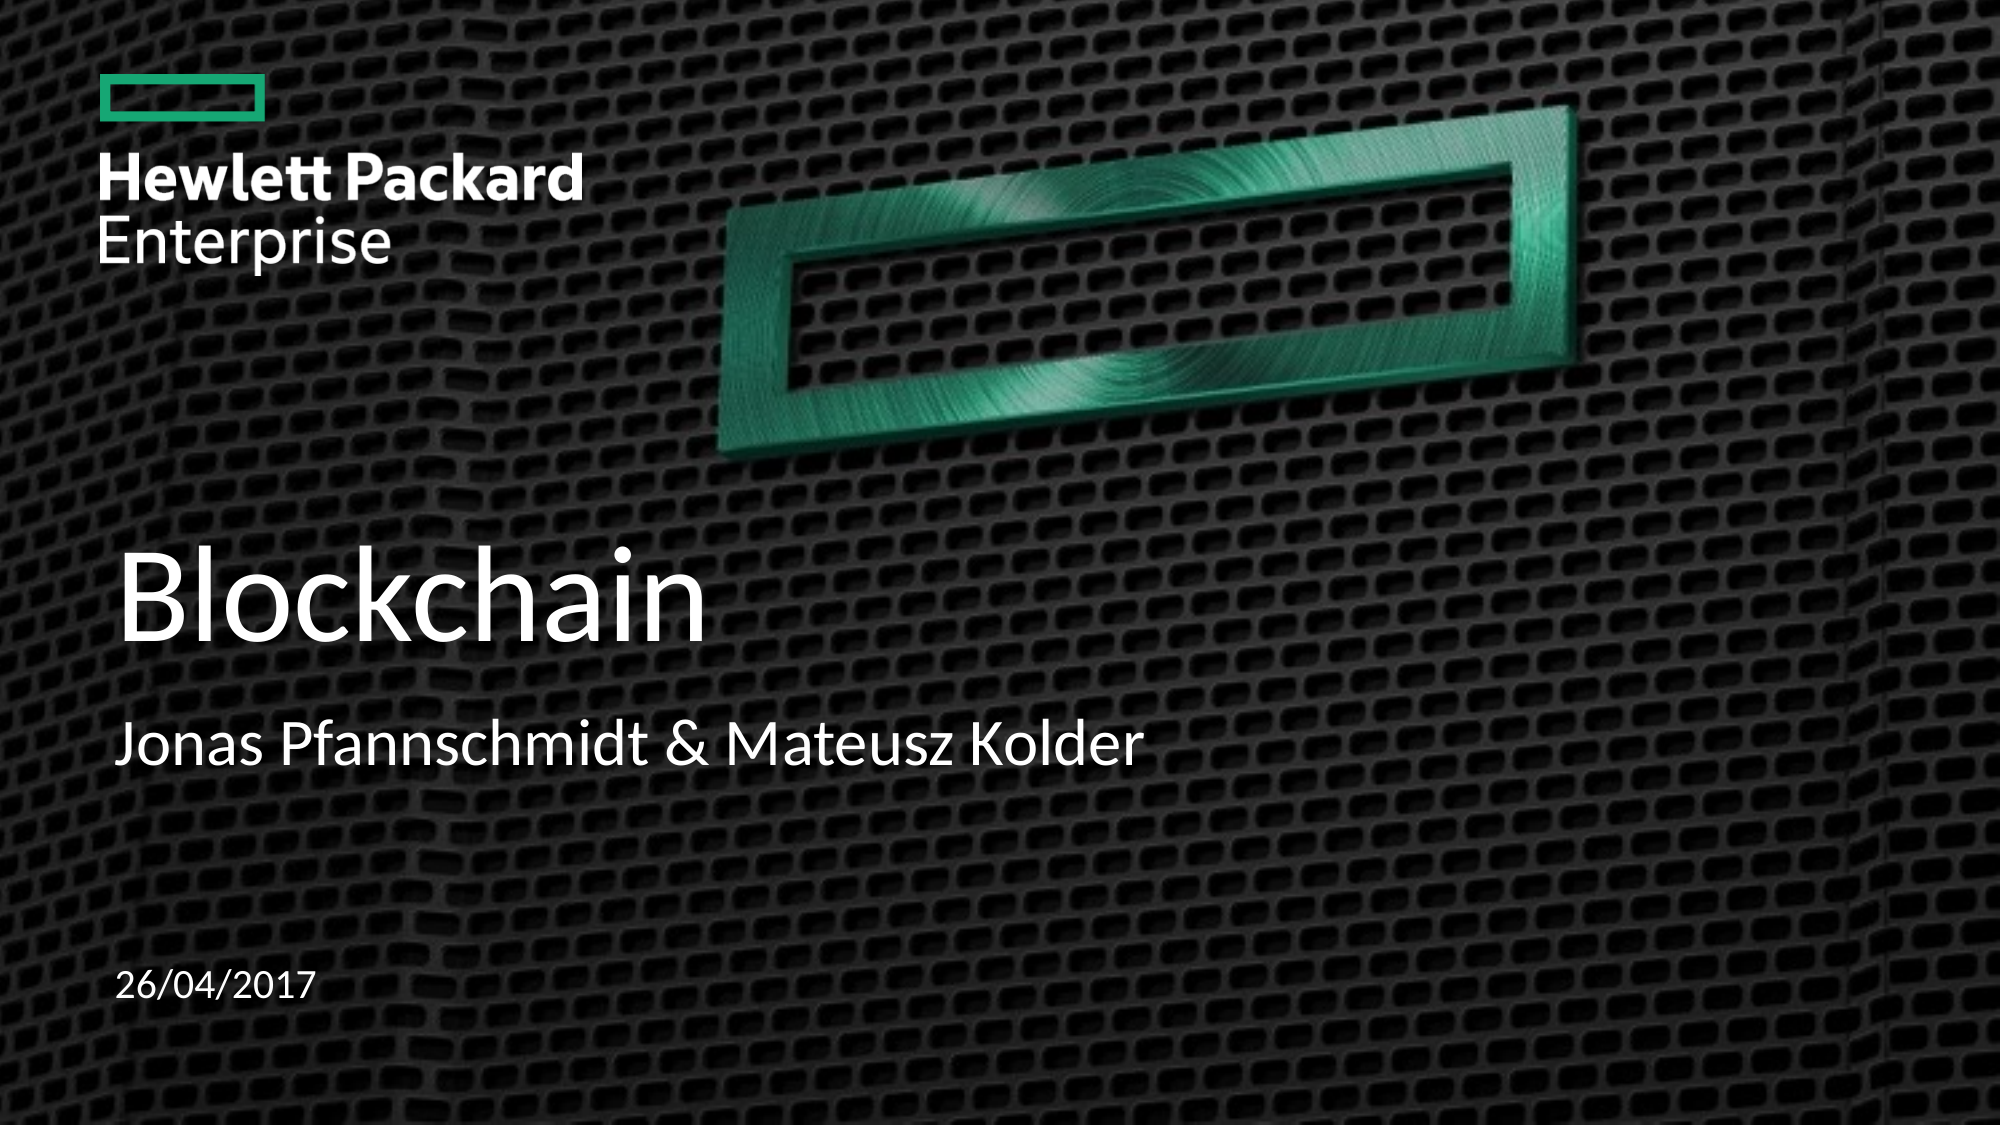

# Blockchain
Jonas Pfannschmidt & Mateusz Kolder

26/04/2017